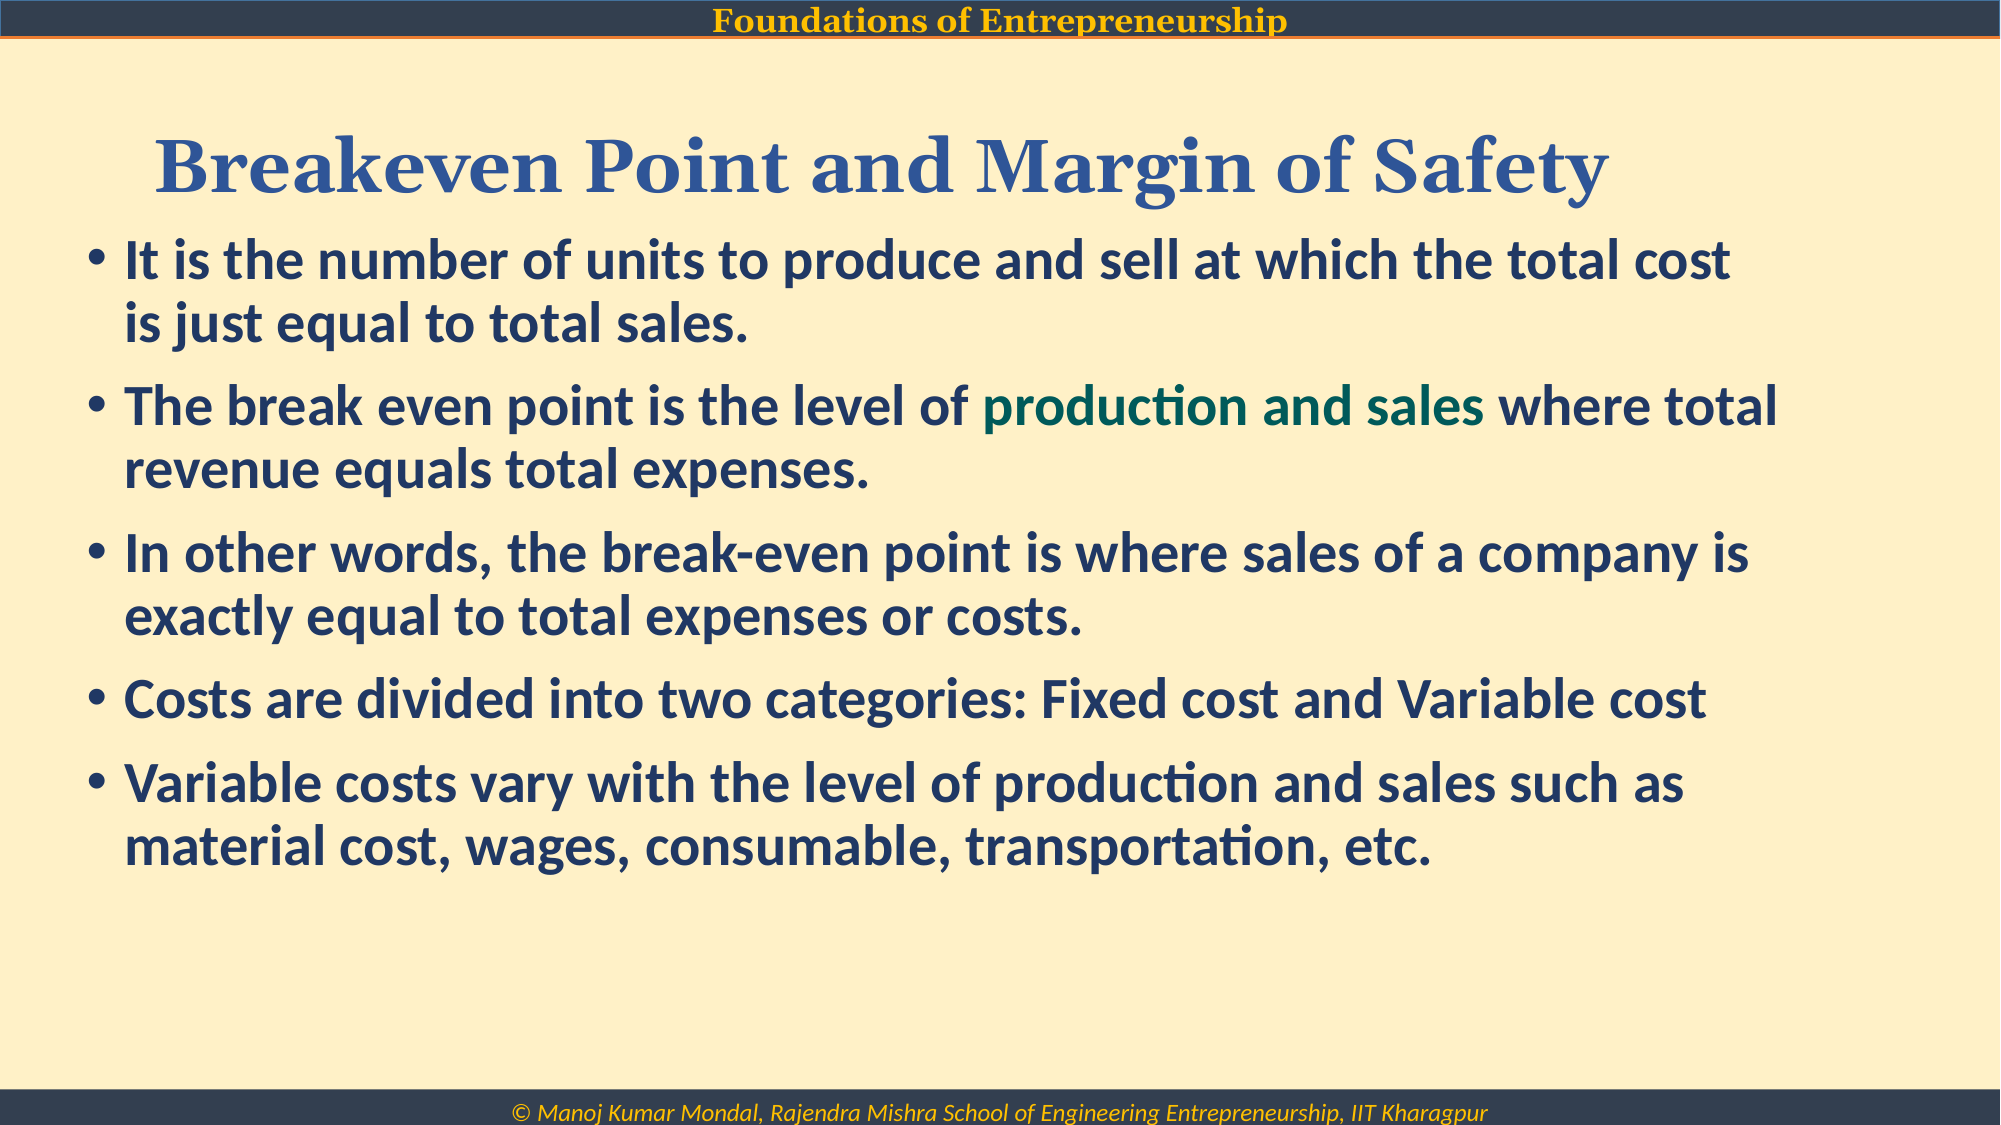

# Breakeven Point and Margin of Safety
It is the number of units to produce and sell at which the total cost is just equal to total sales.
The break even point is the level of production and sales where total revenue equals total expenses.
In other words, the break-even point is where sales of a company is exactly equal to total expenses or costs.
Costs are divided into two categories: Fixed cost and Variable cost
Variable costs vary with the level of production and sales such as
material cost, wages, consumable, transportation, etc.